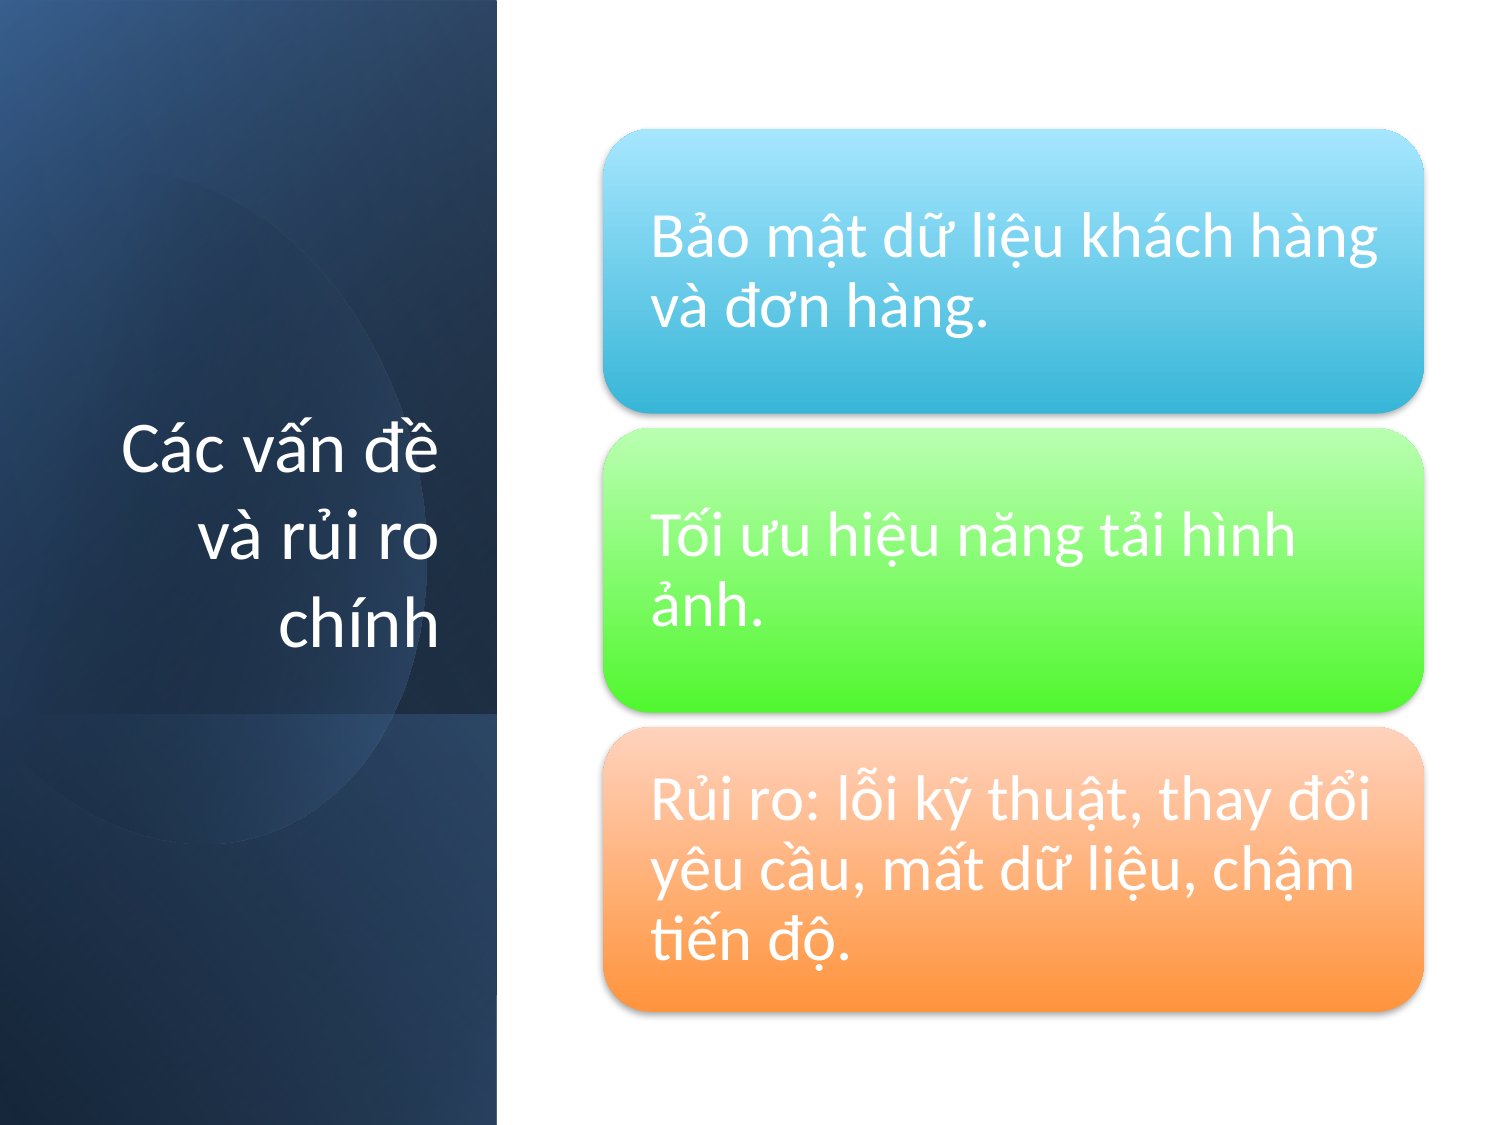

Bảo mật dữ liệu khách hàng và đơn hàng.
Tối ưu hiệu năng tải hình ảnh.
Rủi ro: lỗi kỹ thuật, thay đổi yêu cầu, mất dữ liệu, chậm tiến độ.

# Các vấn đề và rủi ro chính